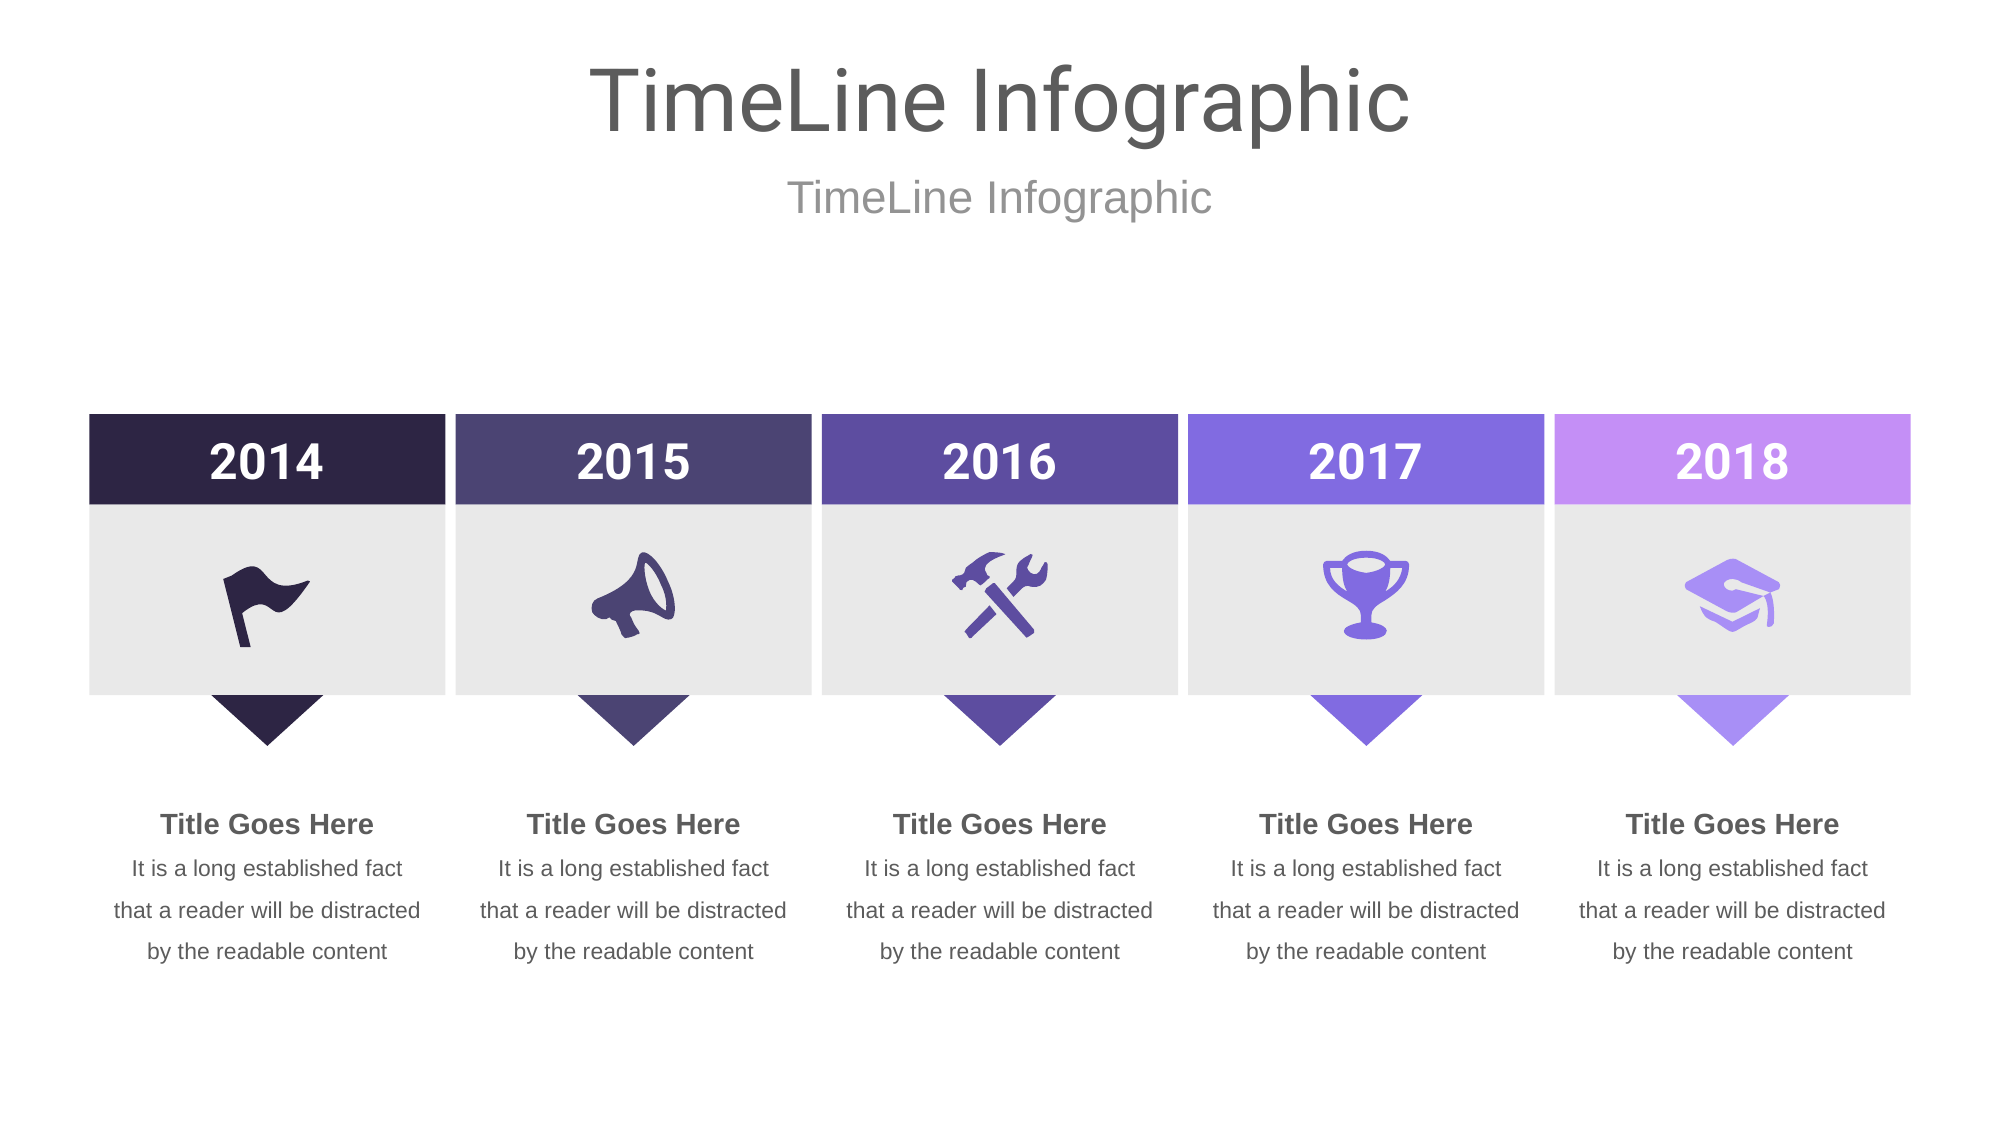

# TimeLine Infographic
TimeLine Infographic
2014

2015

2016

2017

2018

Title Goes Here
It is a long established fact that a reader will be distracted by the readable content
Title Goes Here
It is a long established fact that a reader will be distracted by the readable content
Title Goes Here
It is a long established fact that a reader will be distracted by the readable content
Title Goes Here
It is a long established fact that a reader will be distracted by the readable content
Title Goes Here
It is a long established fact that a reader will be distracted by the readable content